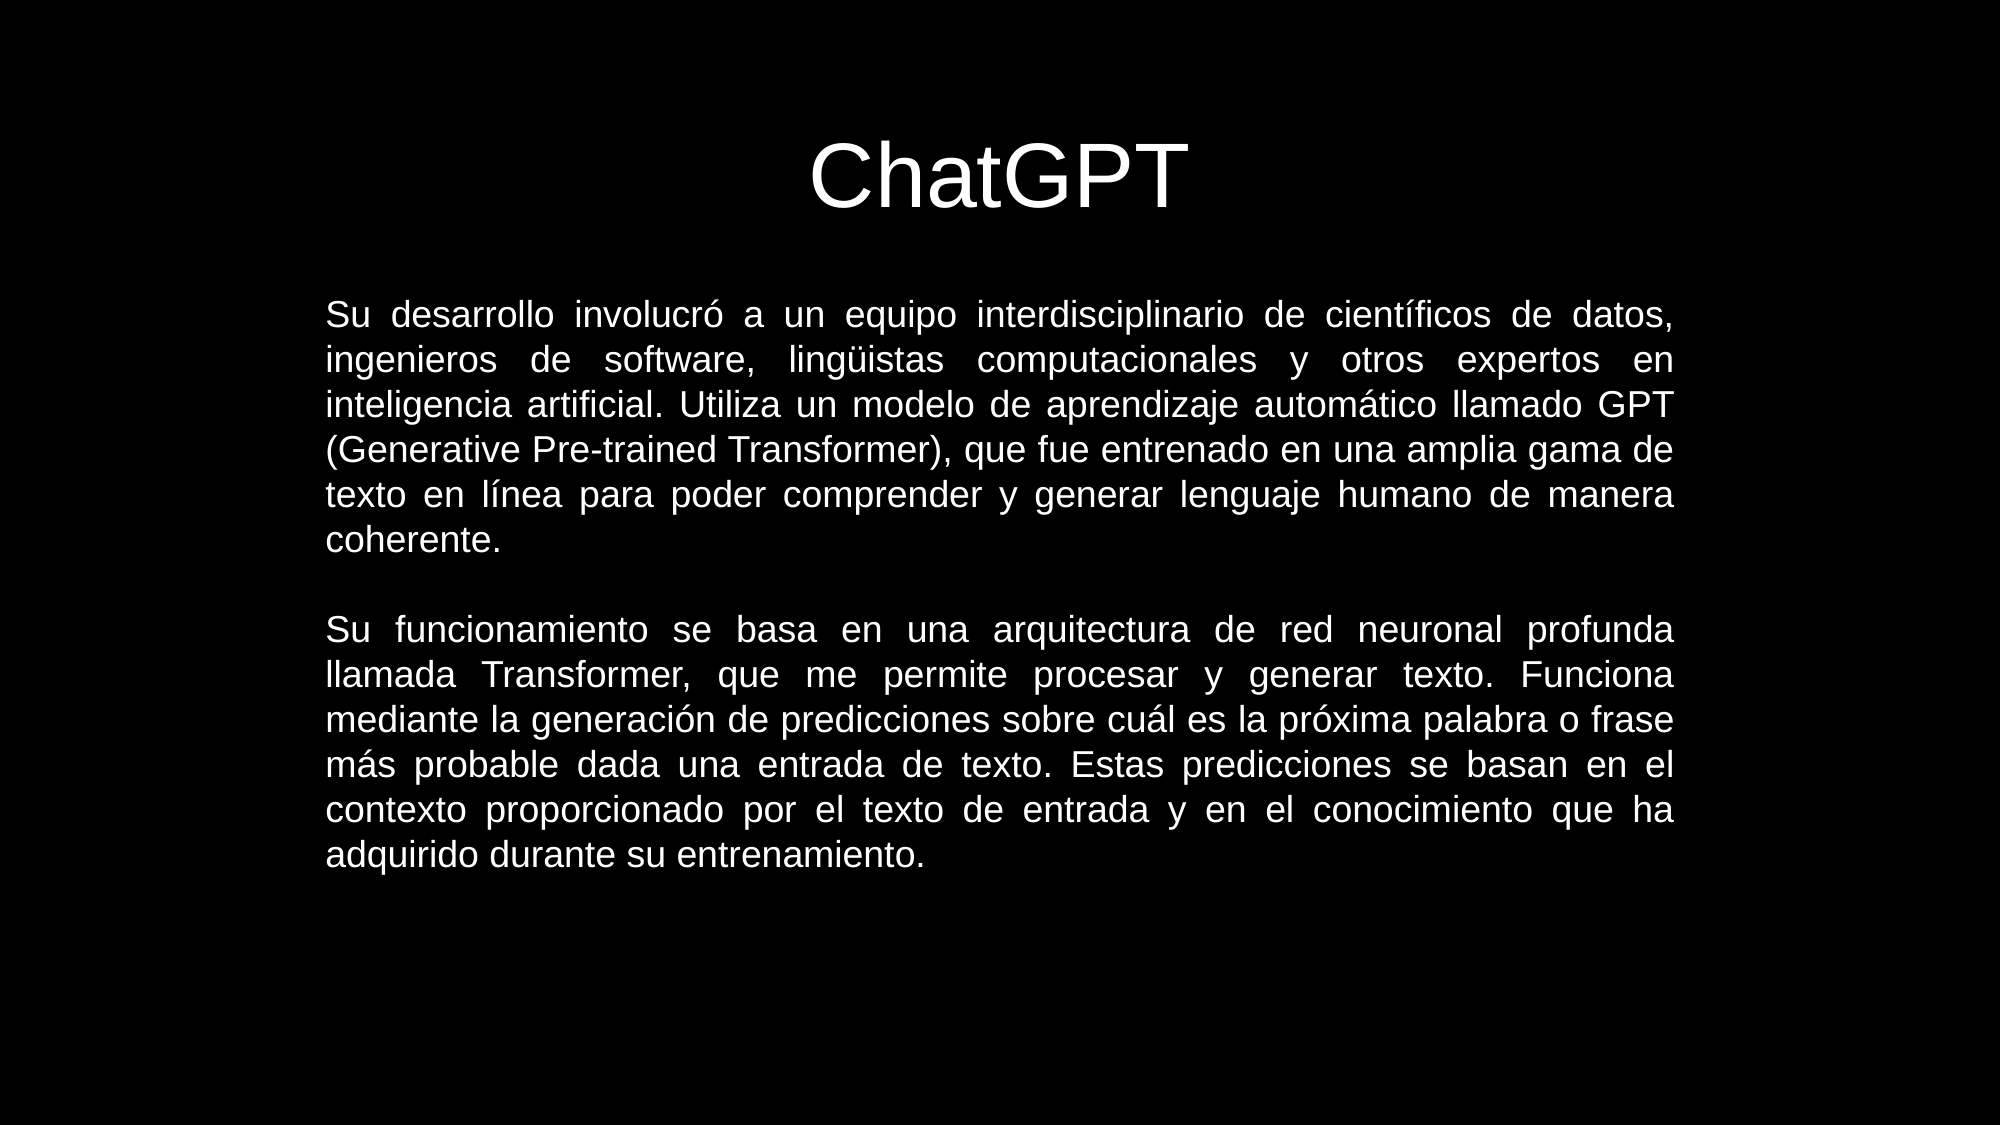

ChatGPT
Su desarrollo involucró a un equipo interdisciplinario de científicos de datos, ingenieros de software, lingüistas computacionales y otros expertos en inteligencia artificial. Utiliza un modelo de aprendizaje automático llamado GPT (Generative Pre-trained Transformer), que fue entrenado en una amplia gama de texto en línea para poder comprender y generar lenguaje humano de manera coherente.

Su funcionamiento se basa en una arquitectura de red neuronal profunda llamada Transformer, que me permite procesar y generar texto. Funciona mediante la generación de predicciones sobre cuál es la próxima palabra o frase más probable dada una entrada de texto. Estas predicciones se basan en el contexto proporcionado por el texto de entrada y en el conocimiento que ha adquirido durante su entrenamiento.